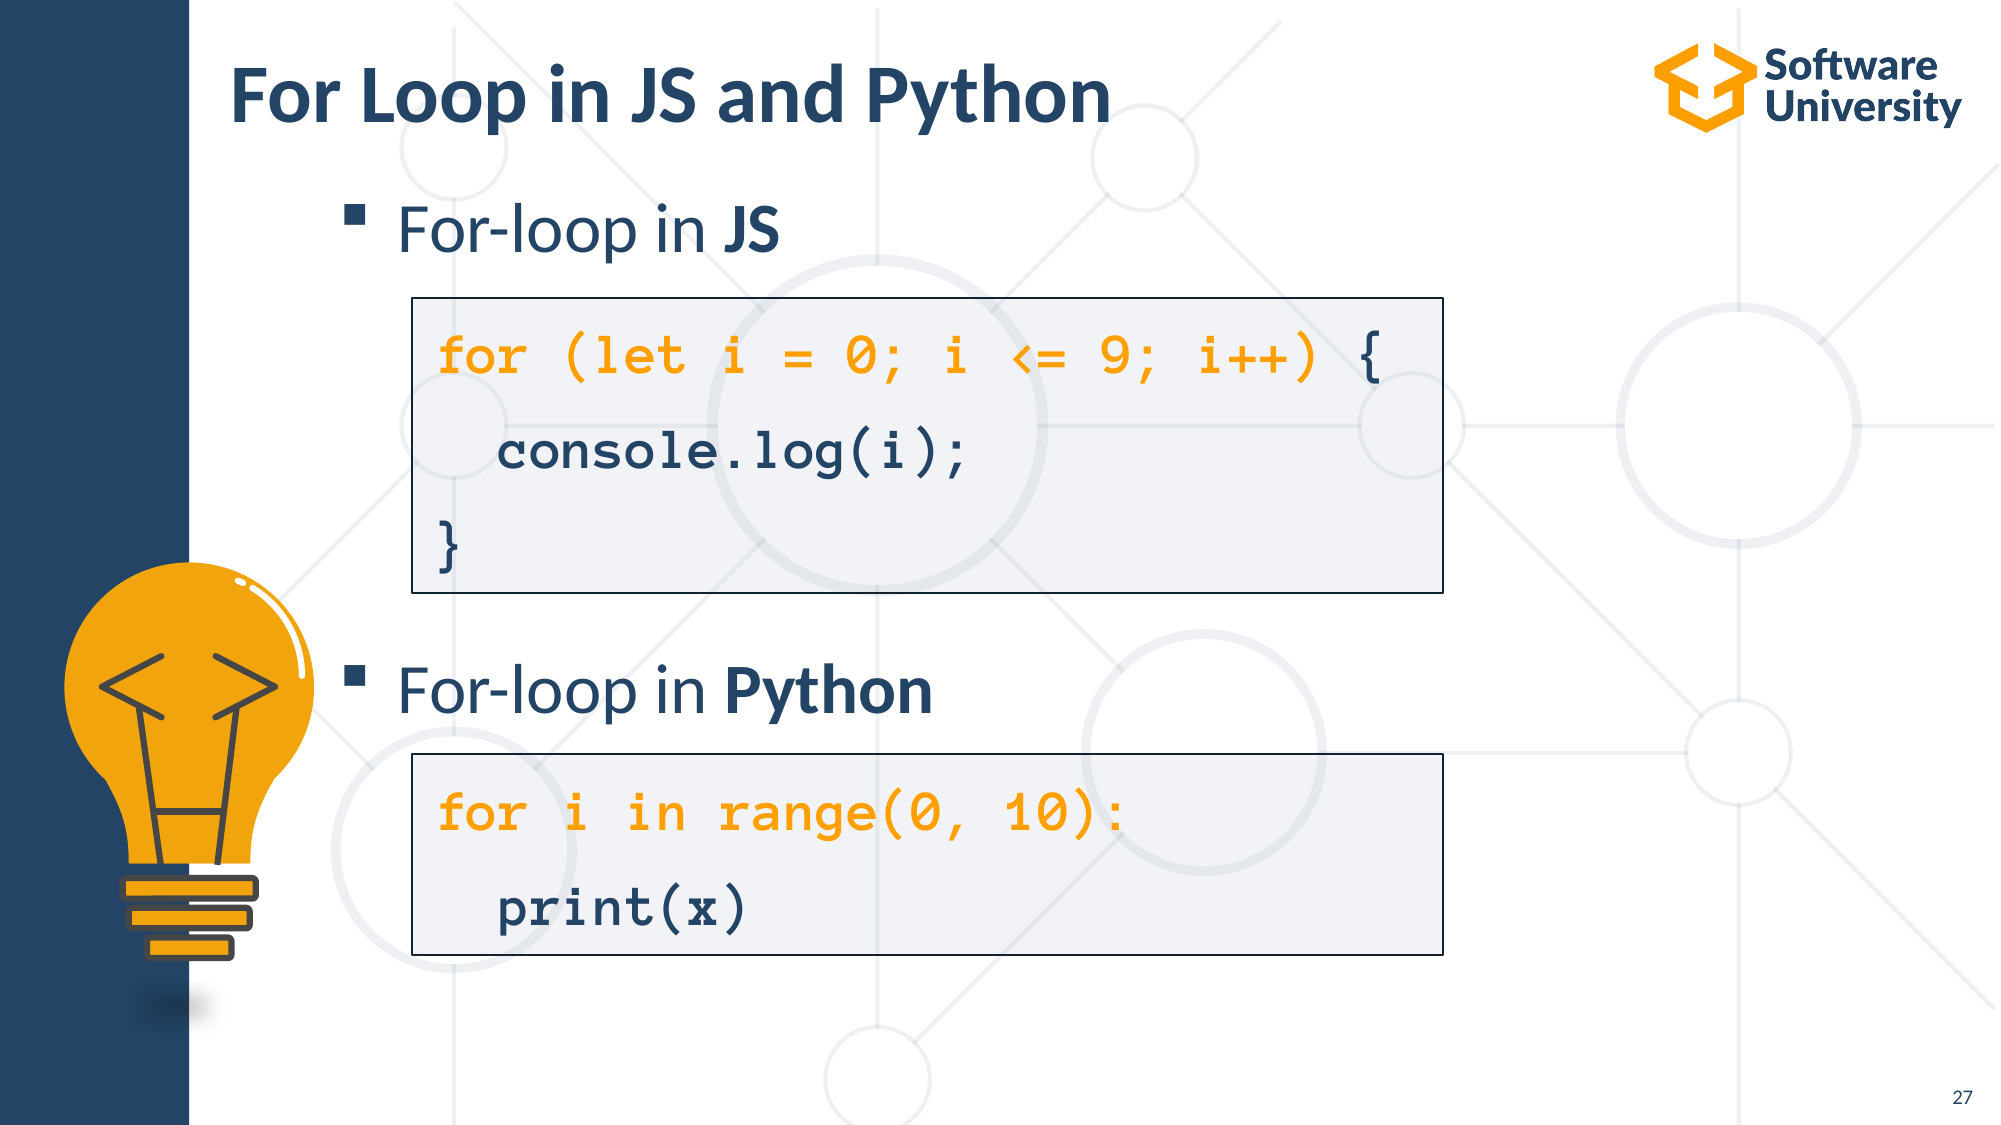

# For Loop in JS and Python
For-loop in JS

For-loop in Python
for (let i = 0; i <= 9; i++) {
  console.log(i);
}
for i in range(0, 10):
  print(x)
27